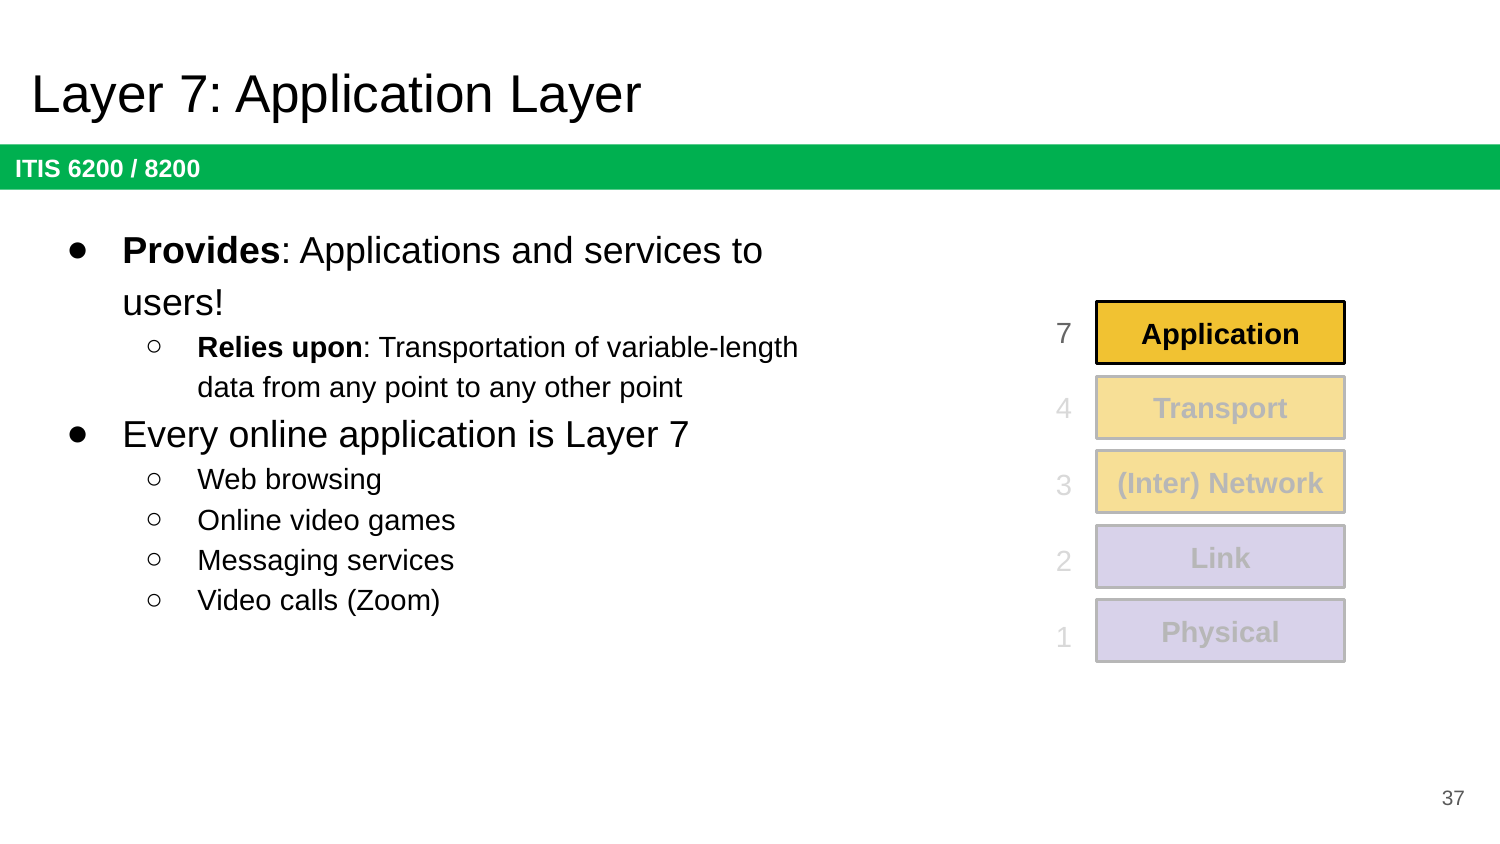

# Layer 7: Application Layer
Provides: Applications and services to users!
Relies upon: Transportation of variable-length data from any point to any other point
Every online application is Layer 7
Web browsing
Online video games
Messaging services
Video calls (Zoom)
7
Application
4
Transport
(Inter) Network
3
Link
2
Physical
1
37